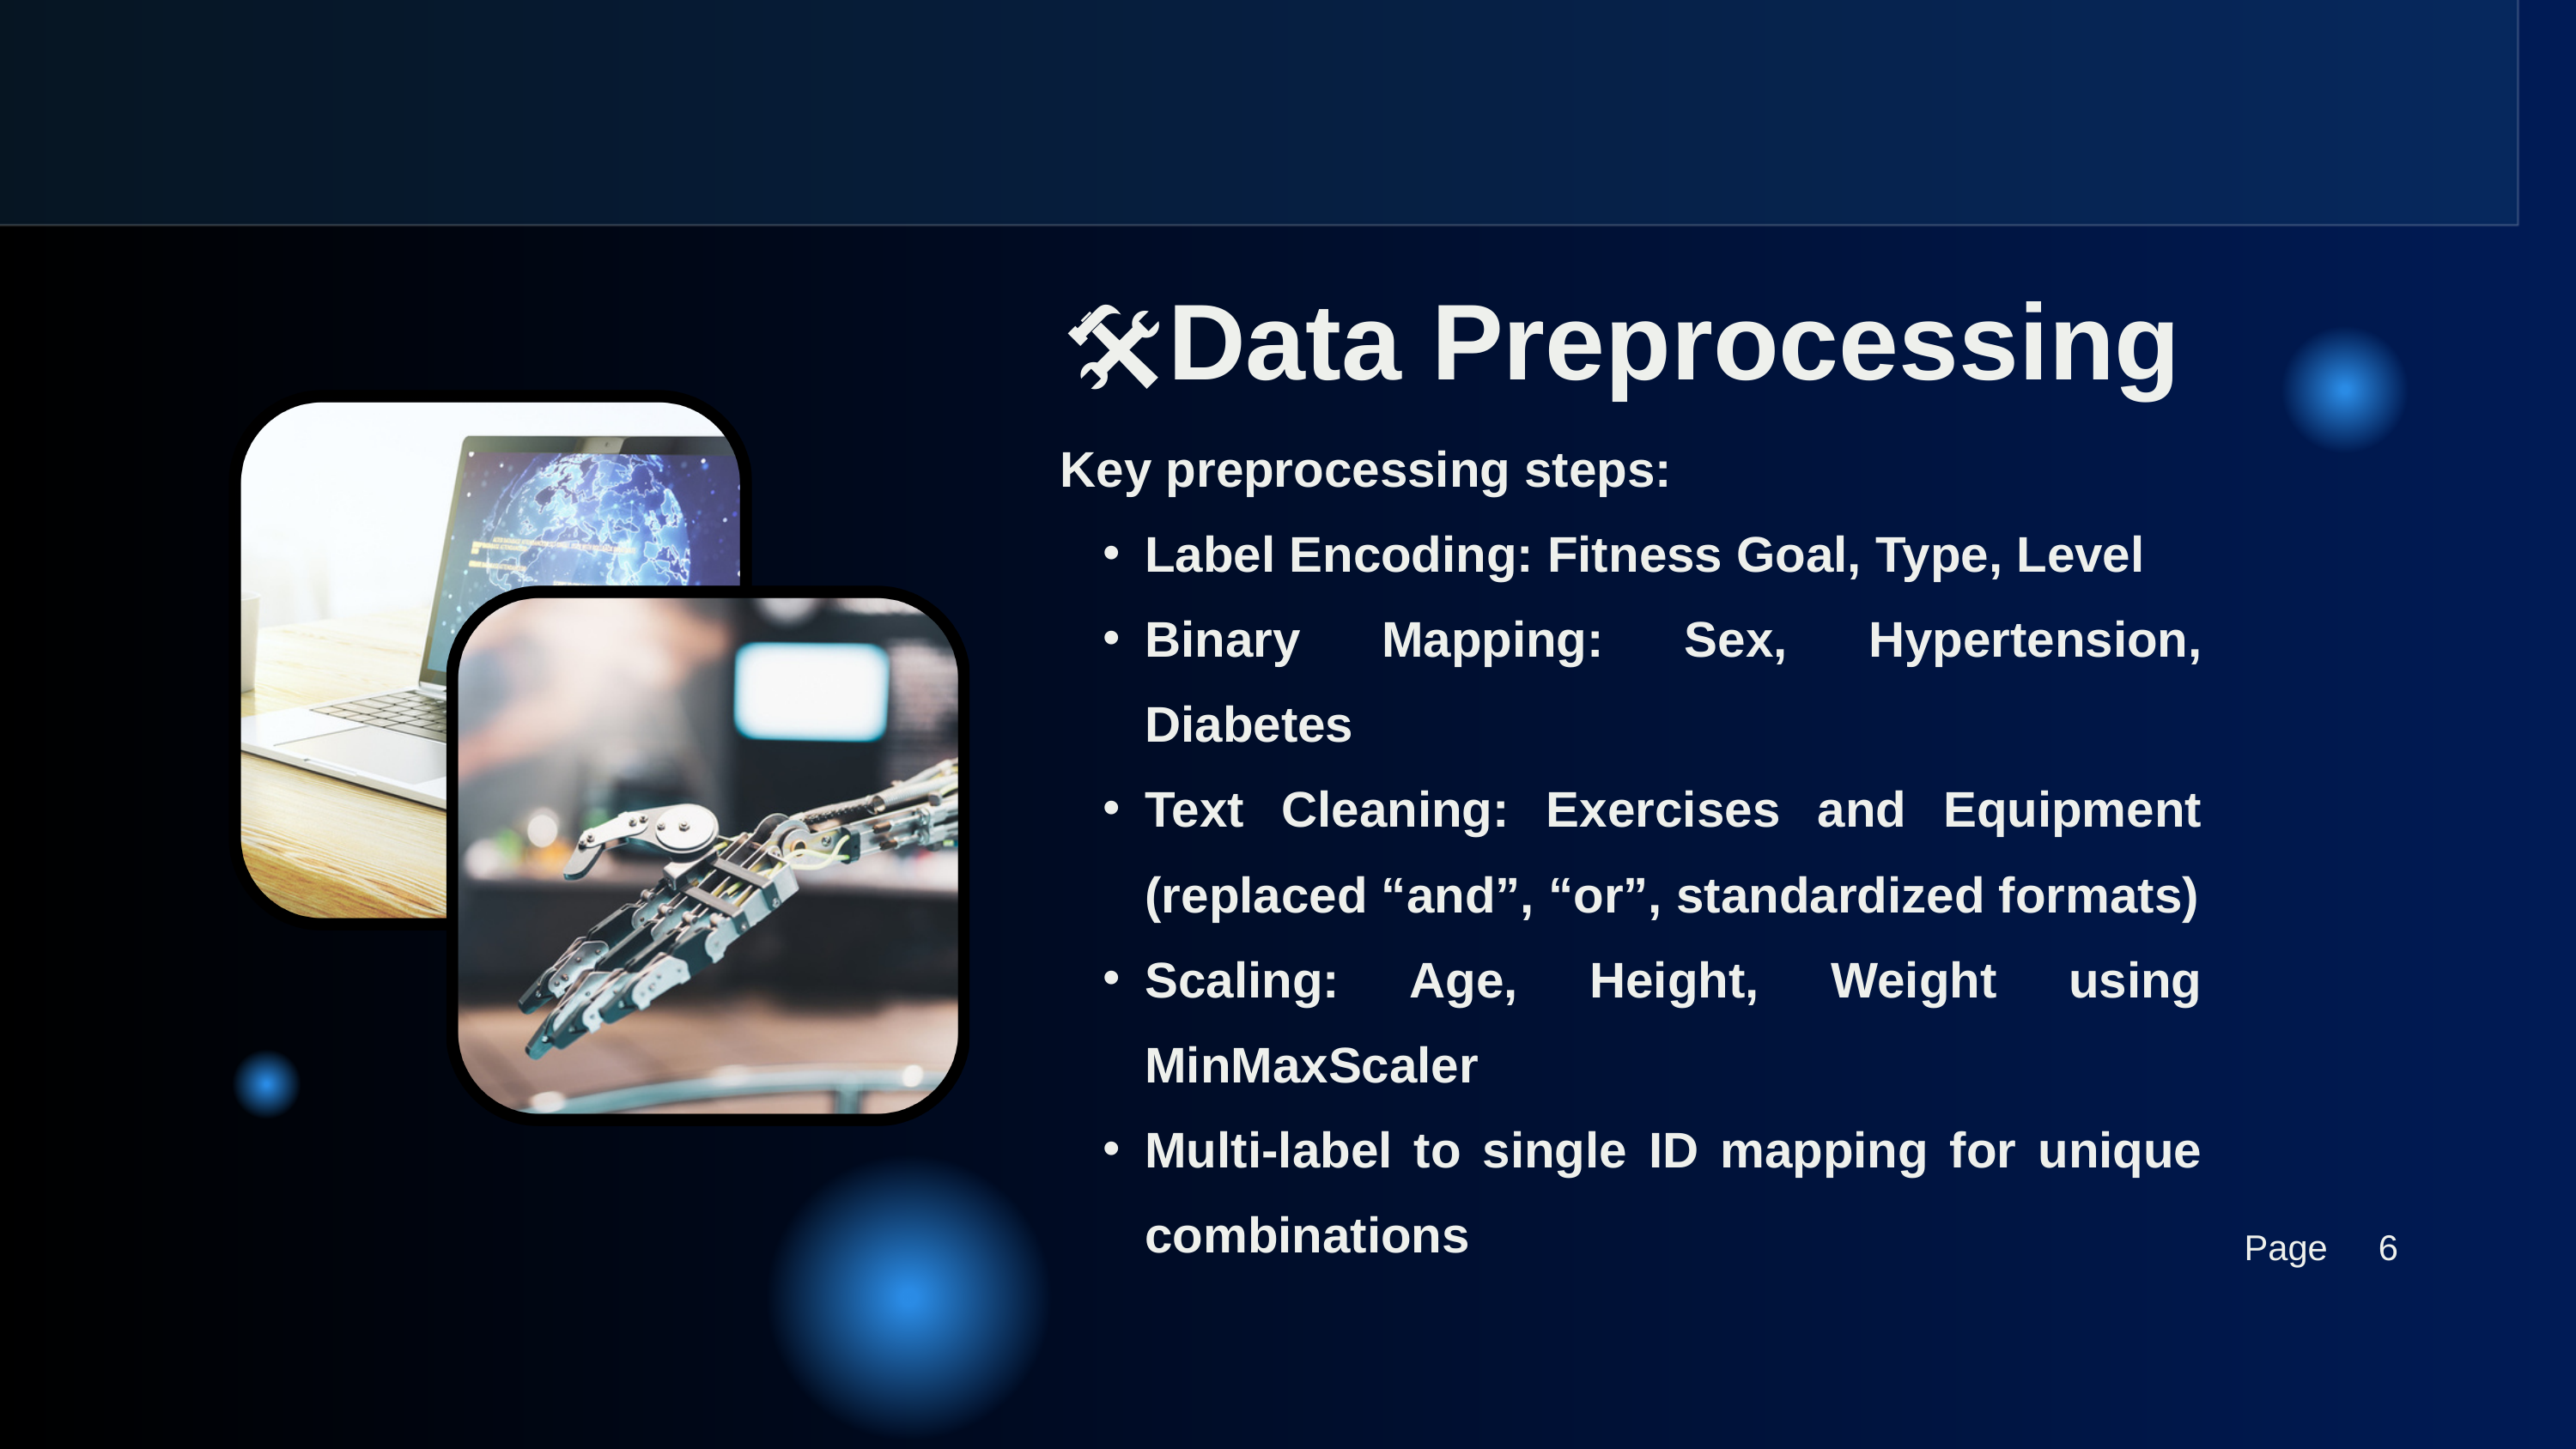

🛠️Data Preprocessing

Key preprocessing steps:
Label Encoding: Fitness Goal, Type, Level
Binary Mapping: Sex, Hypertension, Diabetes
Text Cleaning: Exercises and Equipment (replaced “and”, “or”, standardized formats)
Scaling: Age, Height, Weight using MinMaxScaler
Multi-label to single ID mapping for unique combinations

Page
6